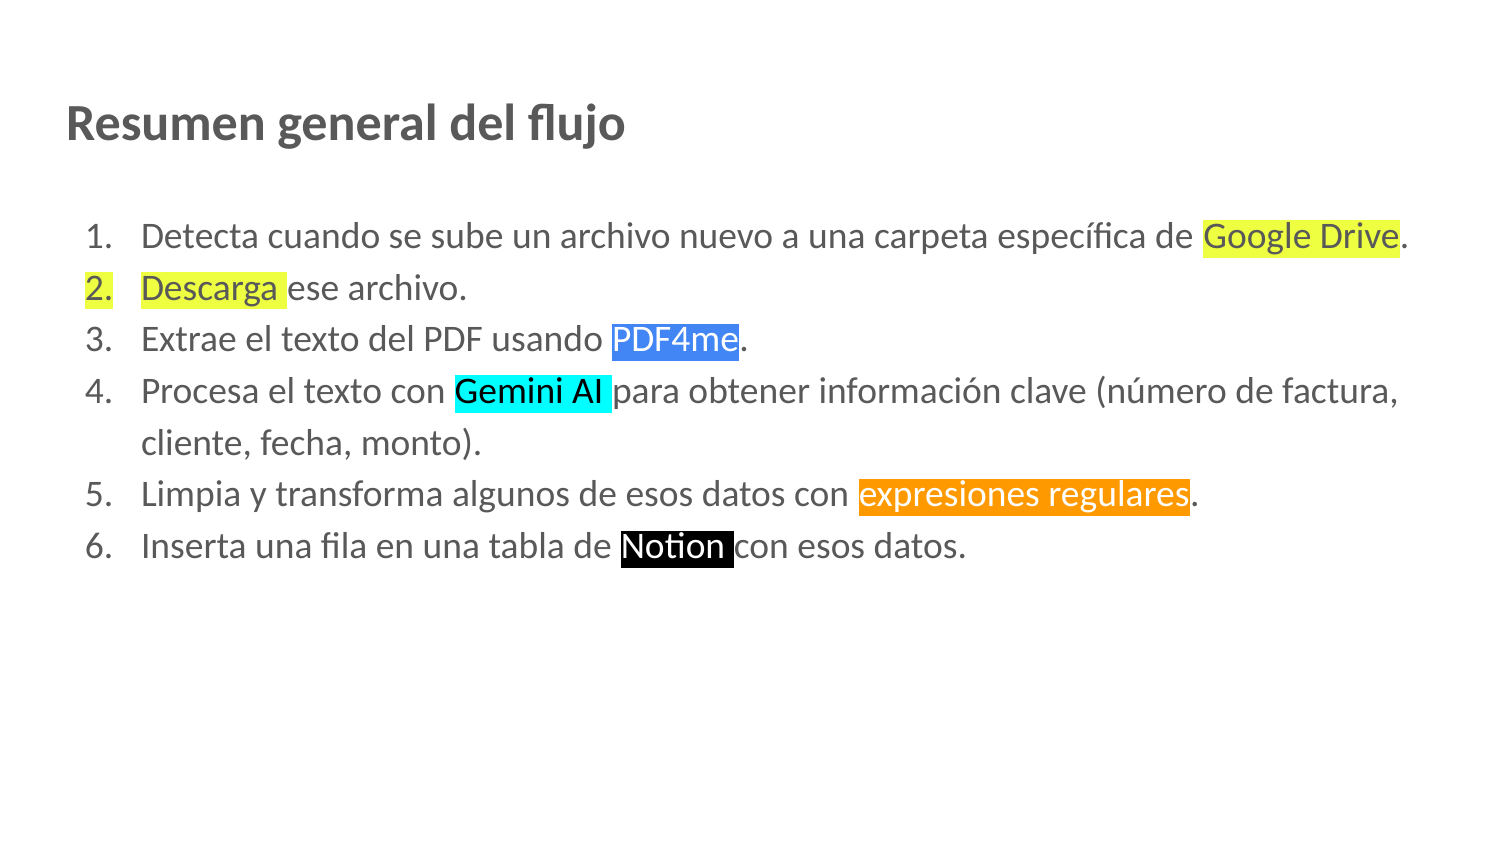

# Resumen general del flujo
Detecta cuando se sube un archivo nuevo a una carpeta específica de Google Drive.
Descarga ese archivo.
Extrae el texto del PDF usando PDF4me.
Procesa el texto con Gemini AI para obtener información clave (número de factura, cliente, fecha, monto).
Limpia y transforma algunos de esos datos con expresiones regulares.
Inserta una fila en una tabla de Notion con esos datos.